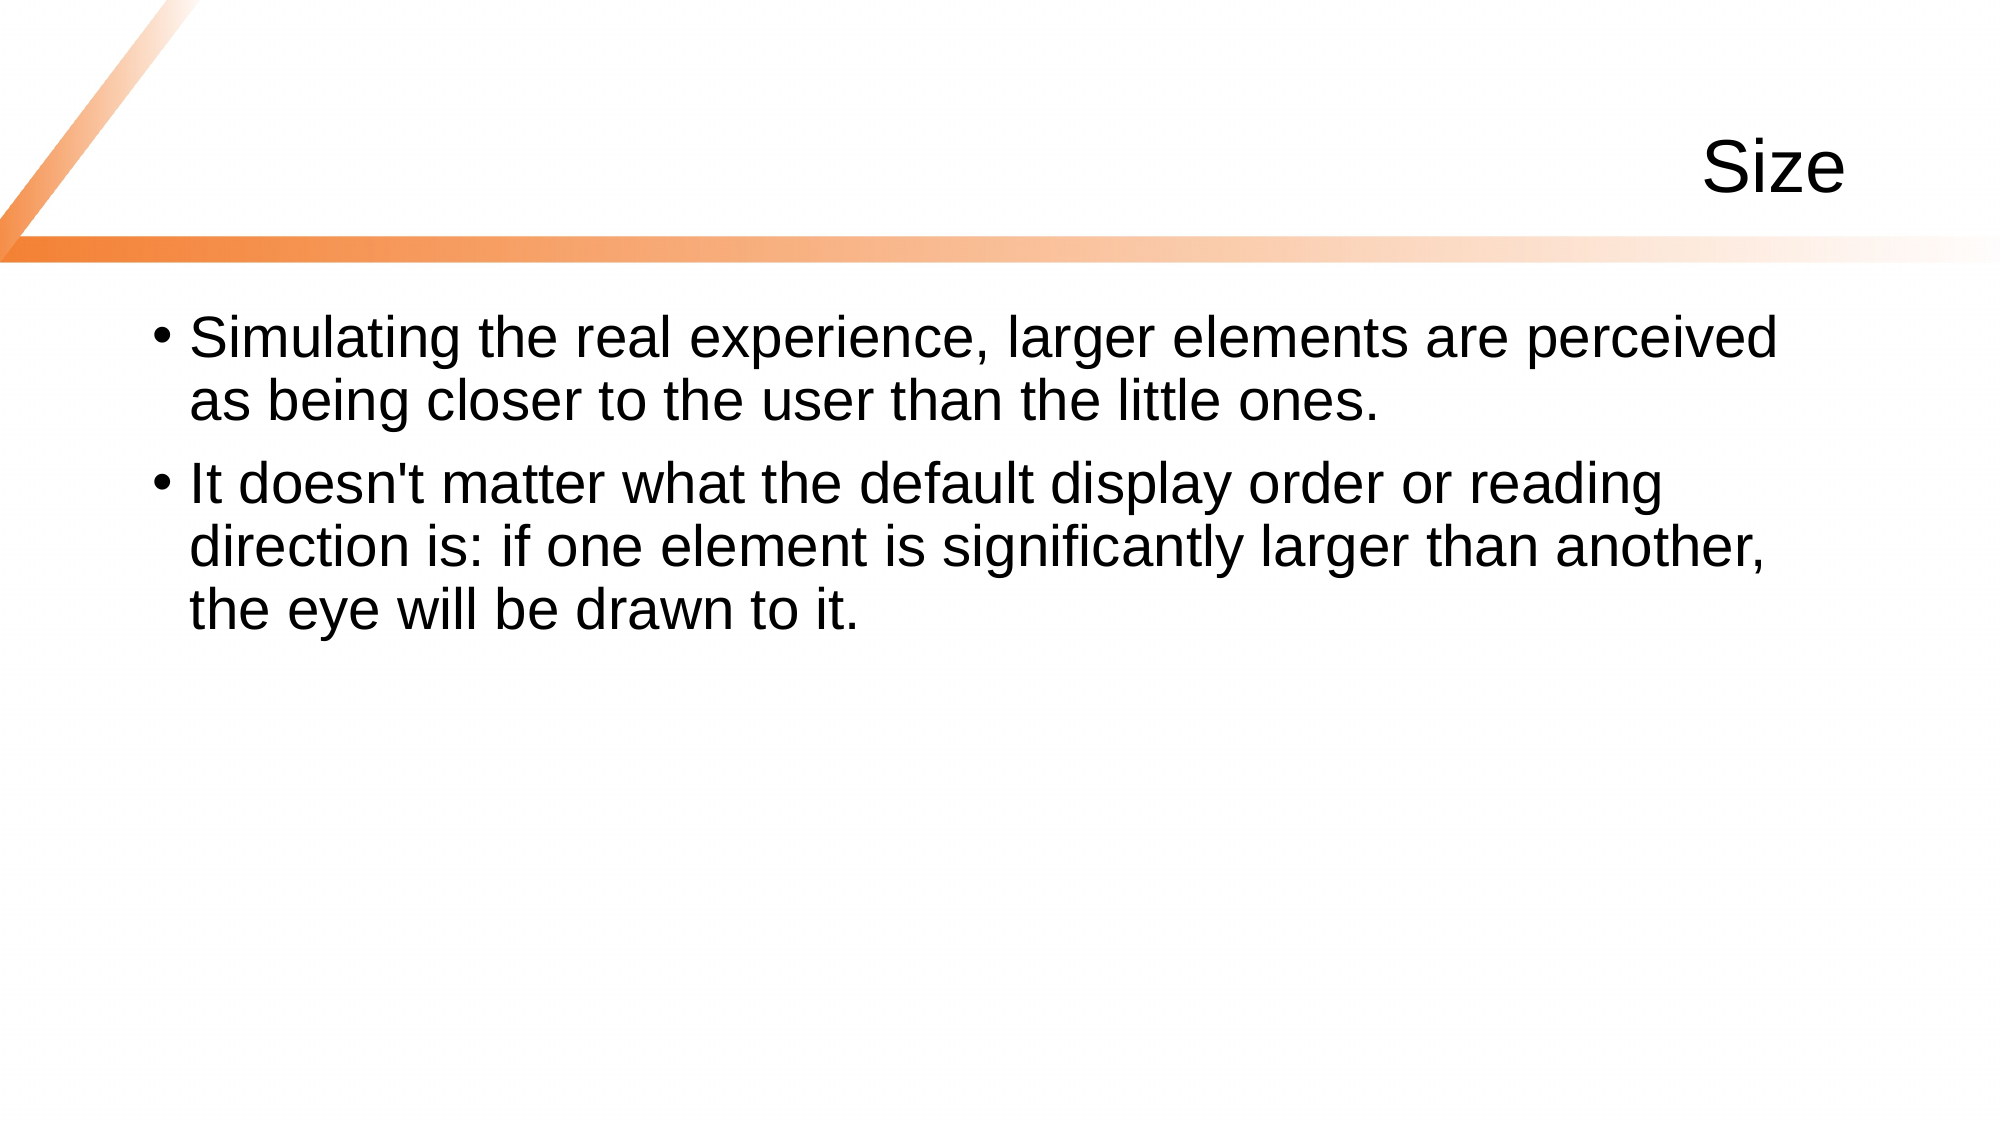

# Size
Simulating the real experience, larger elements are perceived as being closer to the user than the little ones.
It doesn't matter what the default display order or reading direction is: if one element is significantly larger than another, the eye will be drawn to it.